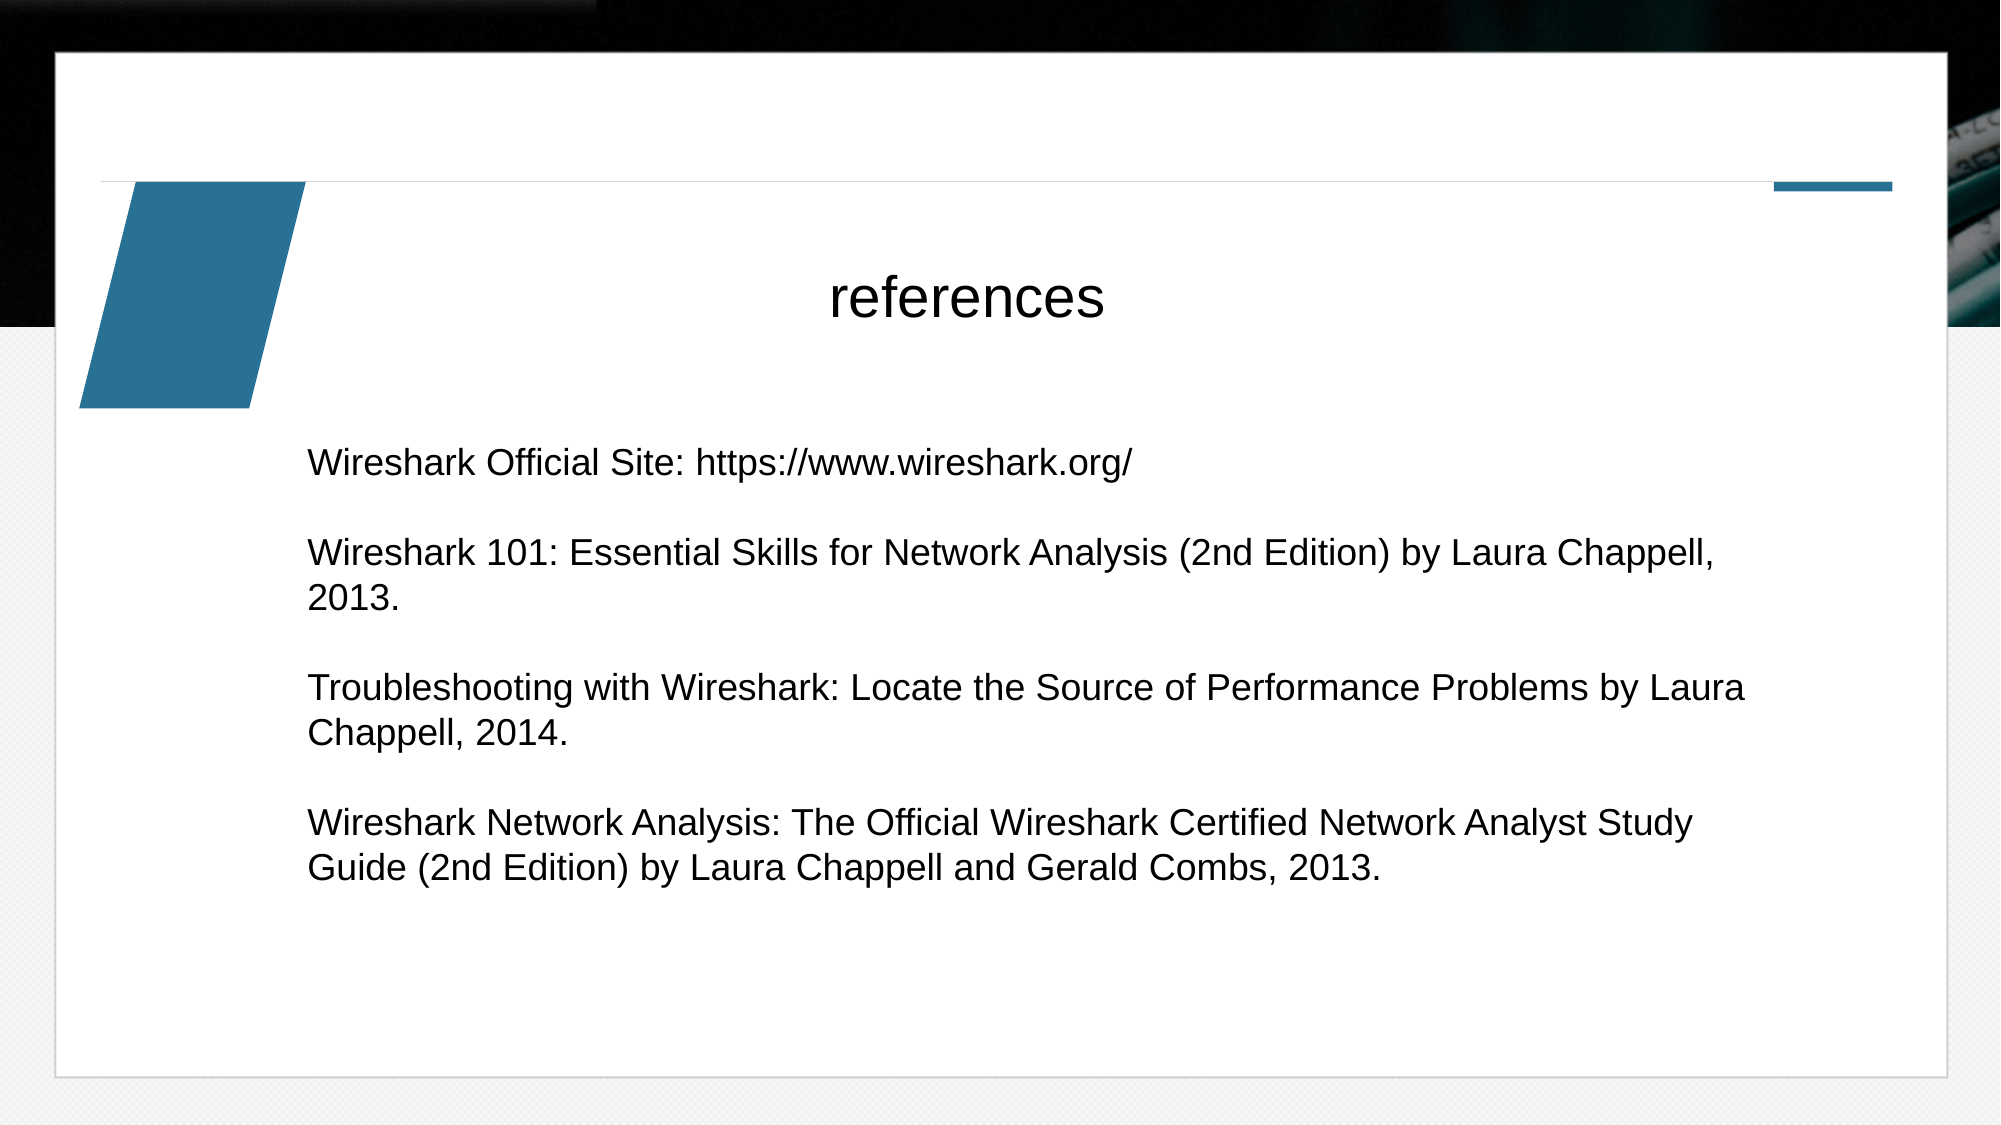

references

Wireshark Official Site: https://www.wireshark.org/

Wireshark 101: Essential Skills for Network Analysis (2nd Edition) by Laura Chappell, 2013.

Troubleshooting with Wireshark: Locate the Source of Performance Problems by Laura Chappell, 2014.

Wireshark Network Analysis: The Official Wireshark Certified Network Analyst Study Guide (2nd Edition) by Laura Chappell and Gerald Combs, 2013.